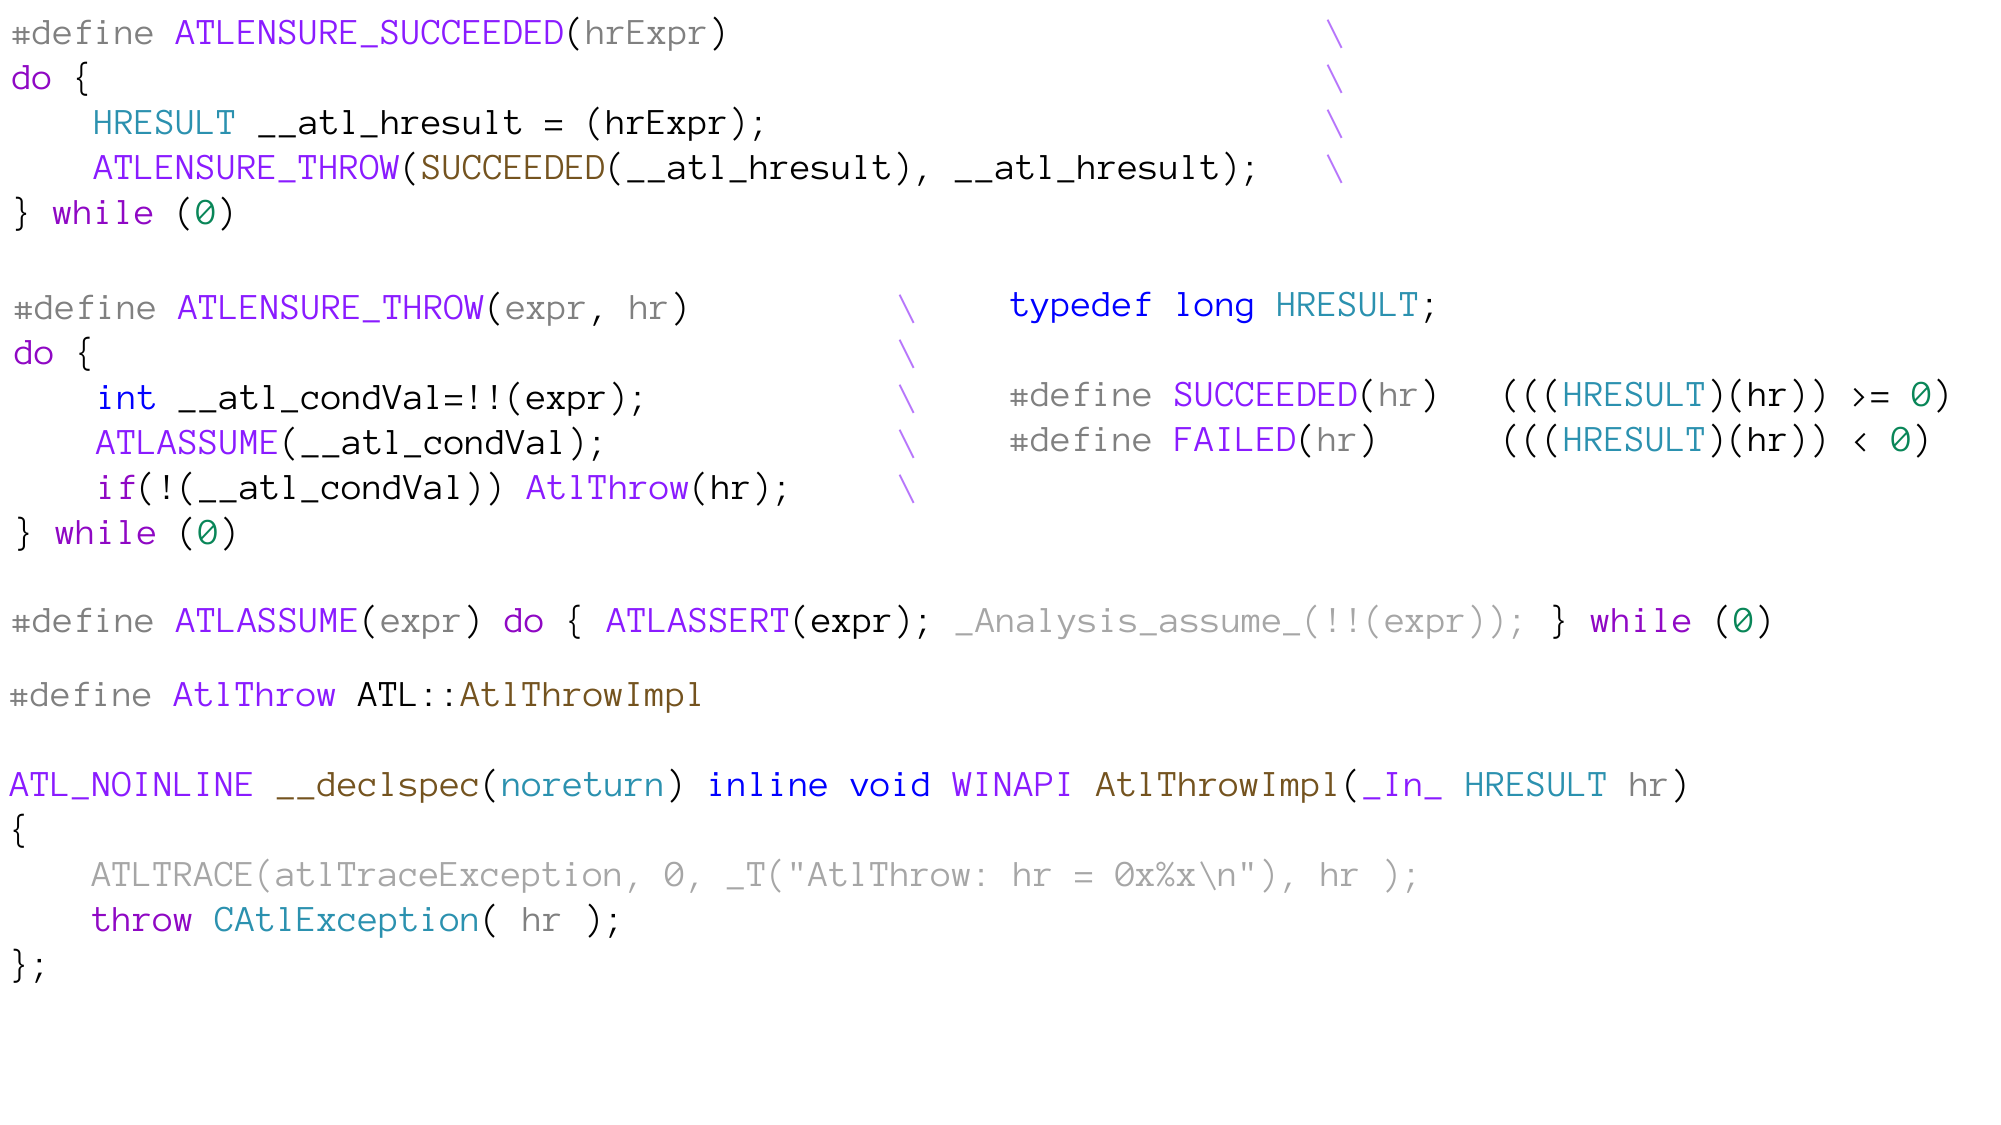

#define ATLENSURE_SUCCEEDED(hrExpr)                             \
do {                                                            \
    HRESULT __atl_hresult = (hrExpr);                           \
    ATLENSURE_THROW(SUCCEEDED(__atl_hresult), __atl_hresult);   \
} while (0)
typedef long HRESULT;
#define SUCCEEDED(hr)   (((HRESULT)(hr)) >= 0)
#define FAILED(hr)      (((HRESULT)(hr)) < 0)
#define ATLENSURE_THROW(expr, hr)          \
do {                                       \
    int __atl_condVal=!!(expr);            \
    ATLASSUME(__atl_condVal);              \
    if(!(__atl_condVal)) AtlThrow(hr);     \
} while (0)
#define ATLASSUME(expr) do { ATLASSERT(expr); _Analysis_assume_(!!(expr)); } while (0)
#define AtlThrow ATL::AtlThrowImpl
ATL_NOINLINE __declspec(noreturn) inline void WINAPI AtlThrowImpl(_In_ HRESULT hr)
{
    ATLTRACE(atlTraceException, 0, _T("AtlThrow: hr = 0x%x\n"), hr );
    throw CAtlException( hr );
};